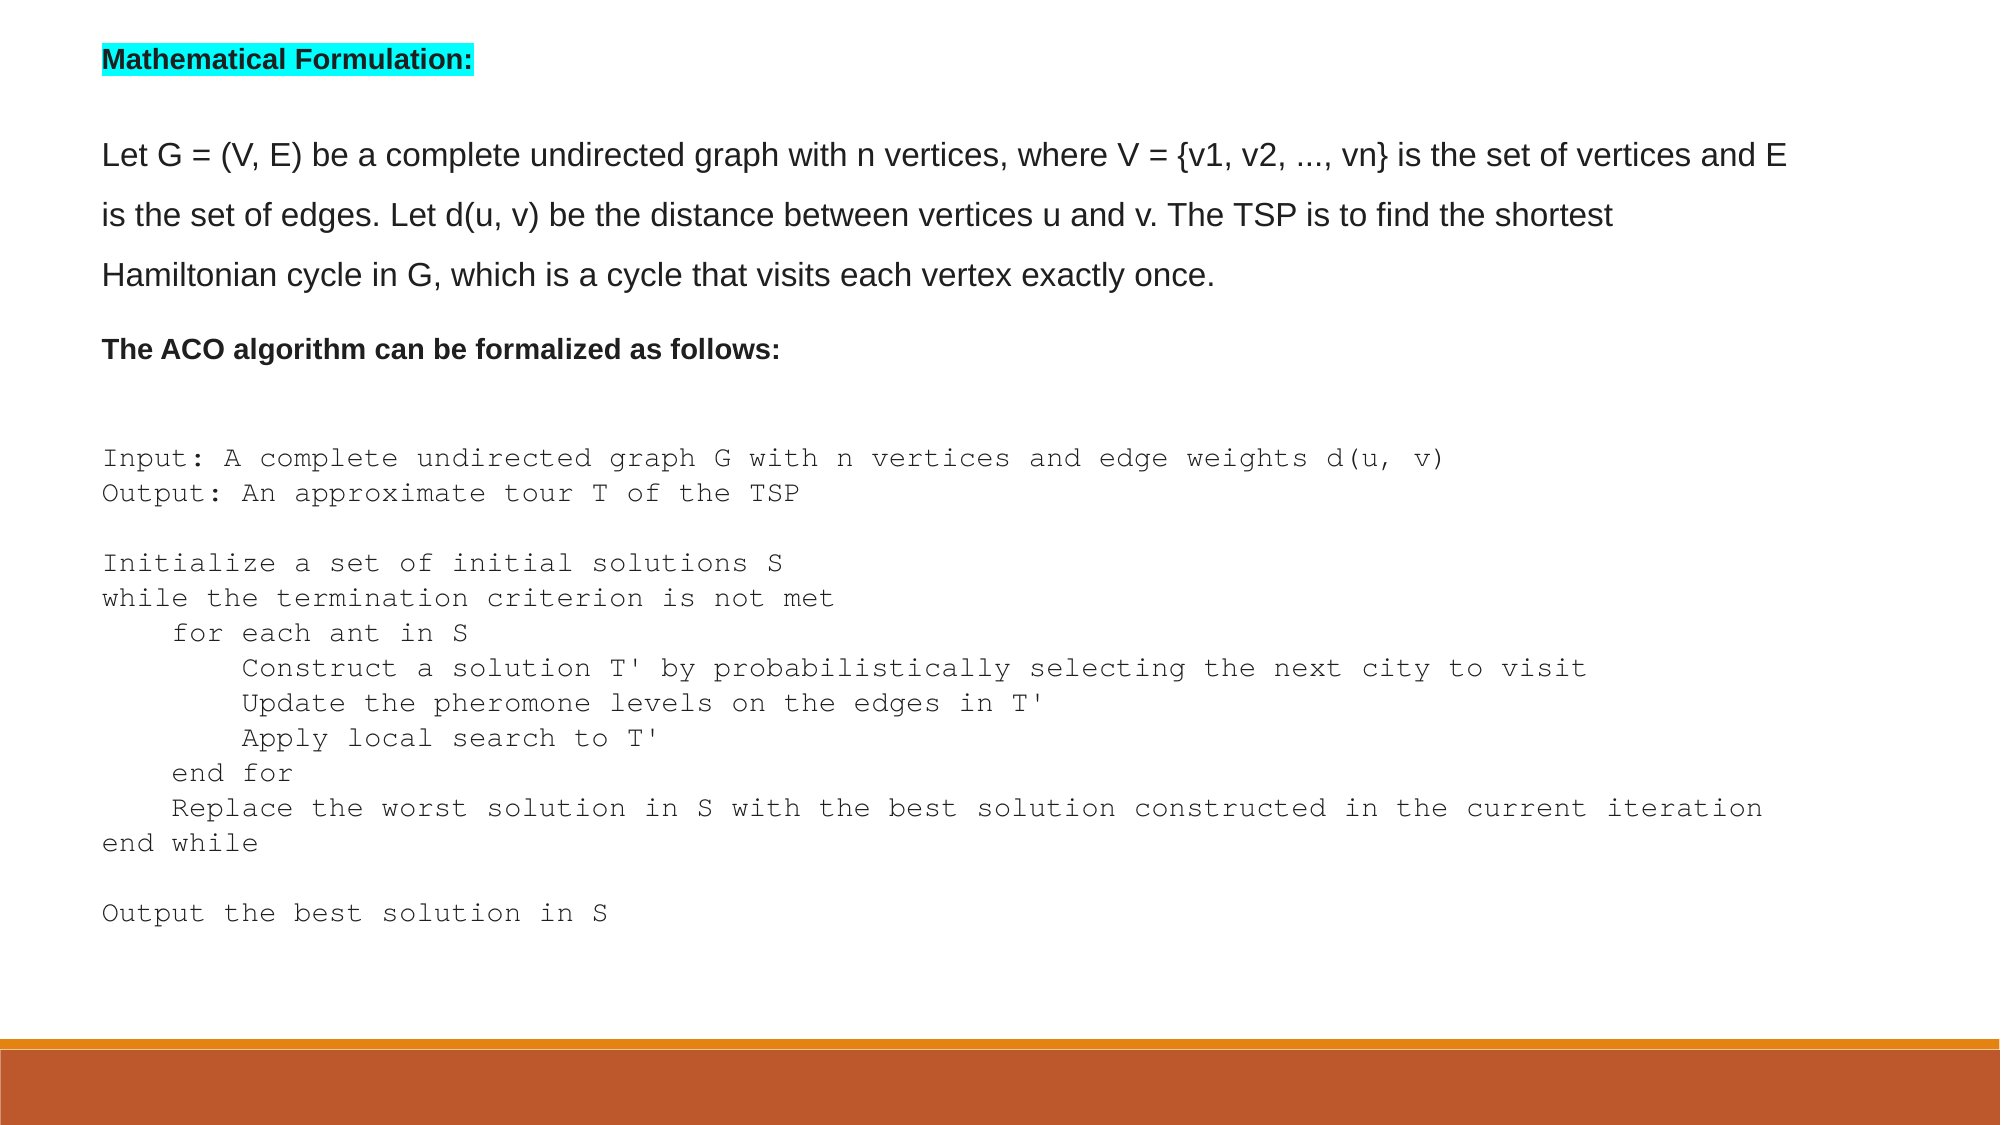

Mathematical Formulation:
Let G = (V, E) be a complete undirected graph with n vertices, where V = {v1, v2, ..., vn} is the set of vertices and E is the set of edges. Let d(u, v) be the distance between vertices u and v. The TSP is to find the shortest Hamiltonian cycle in G, which is a cycle that visits each vertex exactly once.
The ACO algorithm can be formalized as follows:
Input: A complete undirected graph G with n vertices and edge weights d(u, v)
Output: An approximate tour T of the TSP
Initialize a set of initial solutions S
while the termination criterion is not met
    for each ant in S
        Construct a solution T' by probabilistically selecting the next city to visit
        Update the pheromone levels on the edges in T'
        Apply local search to T'
    end for
    Replace the worst solution in S with the best solution constructed in the current iteration
end while
Output the best solution in S